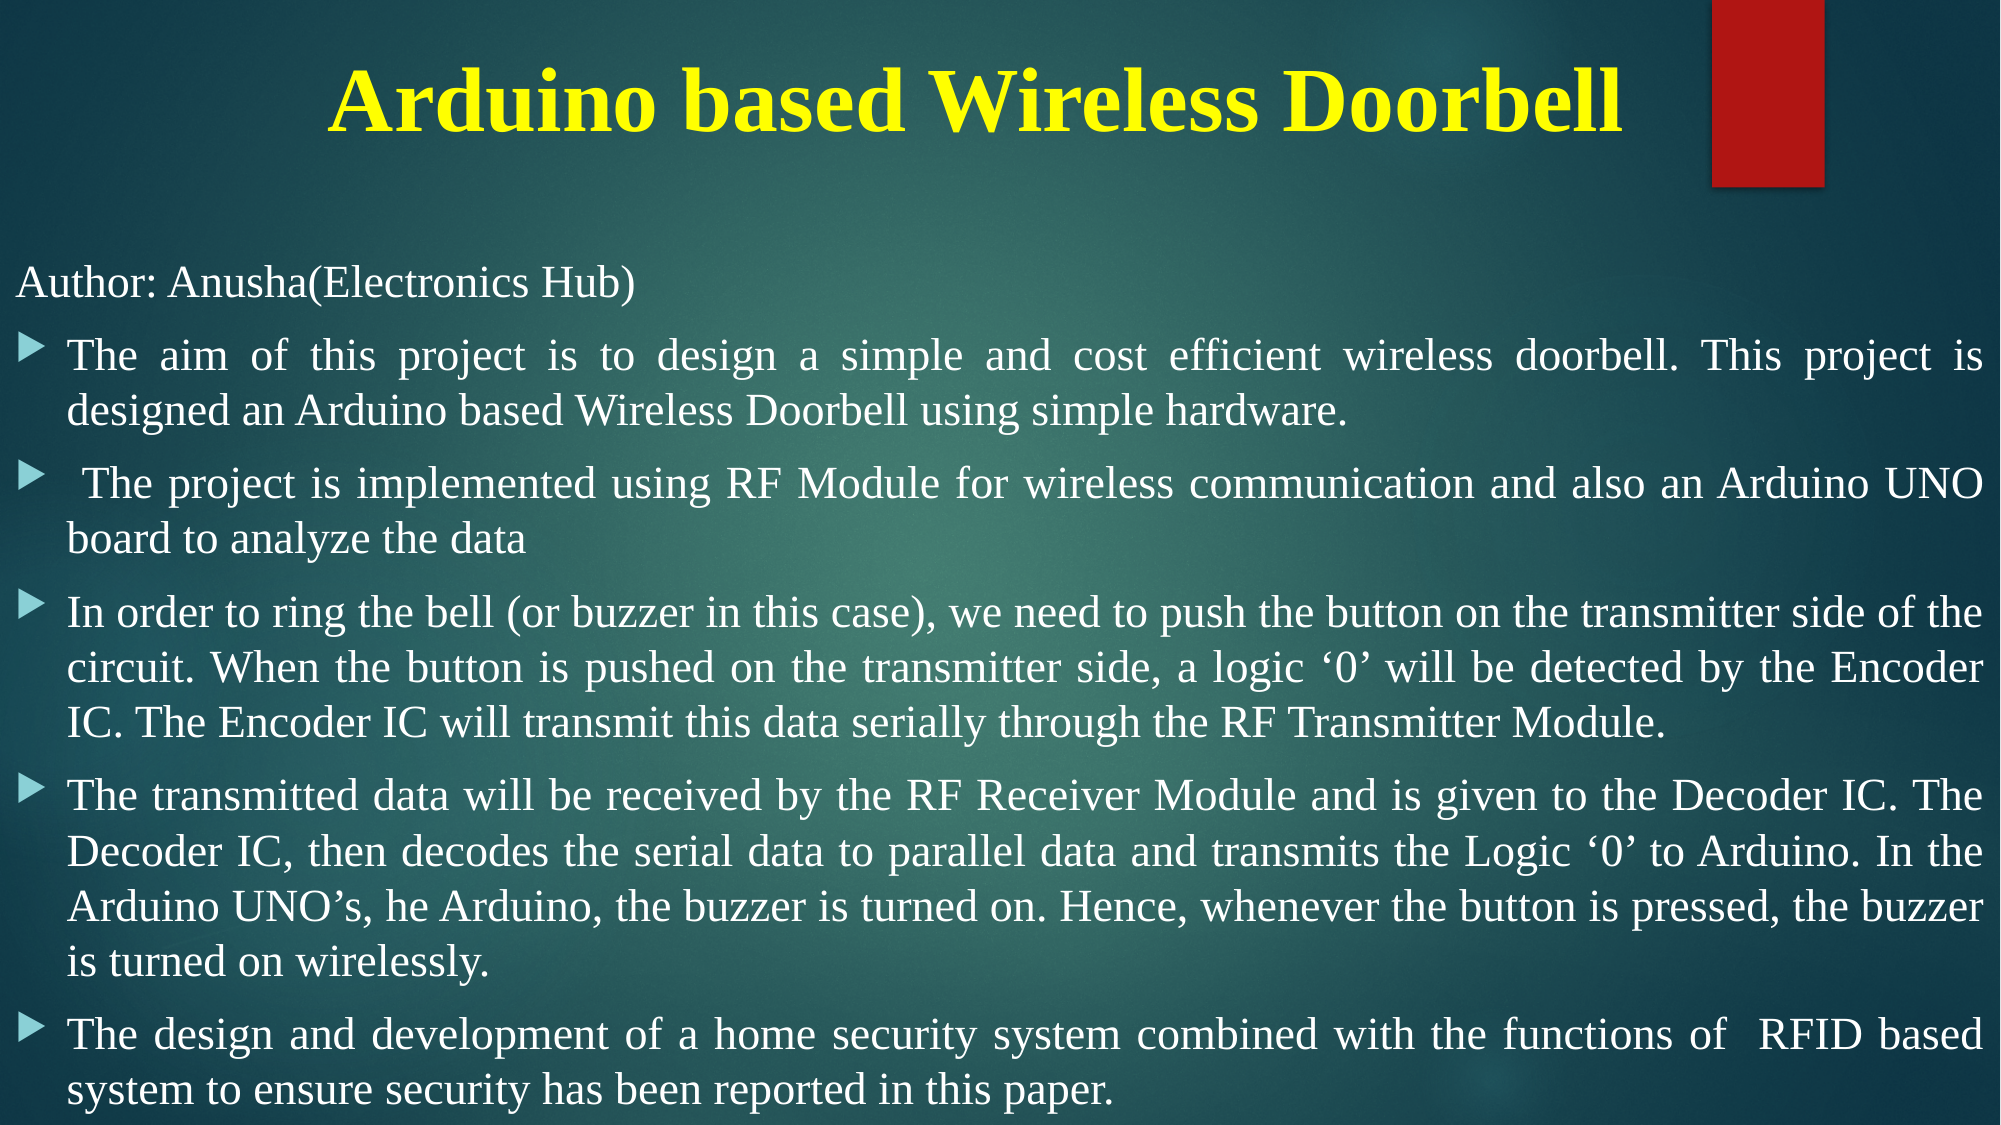

# Arduino based Wireless Doorbell
Author: Anusha(Electronics Hub)
The aim of this project is to design a simple and cost efficient wireless doorbell. This project is designed an Arduino based Wireless Doorbell using simple hardware.
 The project is implemented using RF Module for wireless communication and also an Arduino UNO board to analyze the data
In order to ring the bell (or buzzer in this case), we need to push the button on the transmitter side of the circuit. When the button is pushed on the transmitter side, a logic ‘0’ will be detected by the Encoder IC. The Encoder IC will transmit this data serially through the RF Transmitter Module.
The transmitted data will be received by the RF Receiver Module and is given to the Decoder IC. The Decoder IC, then decodes the serial data to parallel data and transmits the Logic ‘0’ to Arduino. In the Arduino UNO’s, he Arduino, the buzzer is turned on. Hence, whenever the button is pressed, the buzzer is turned on wirelessly.
The design and development of a home security system combined with the functions of  RFID based system to ensure security has been reported in this paper.